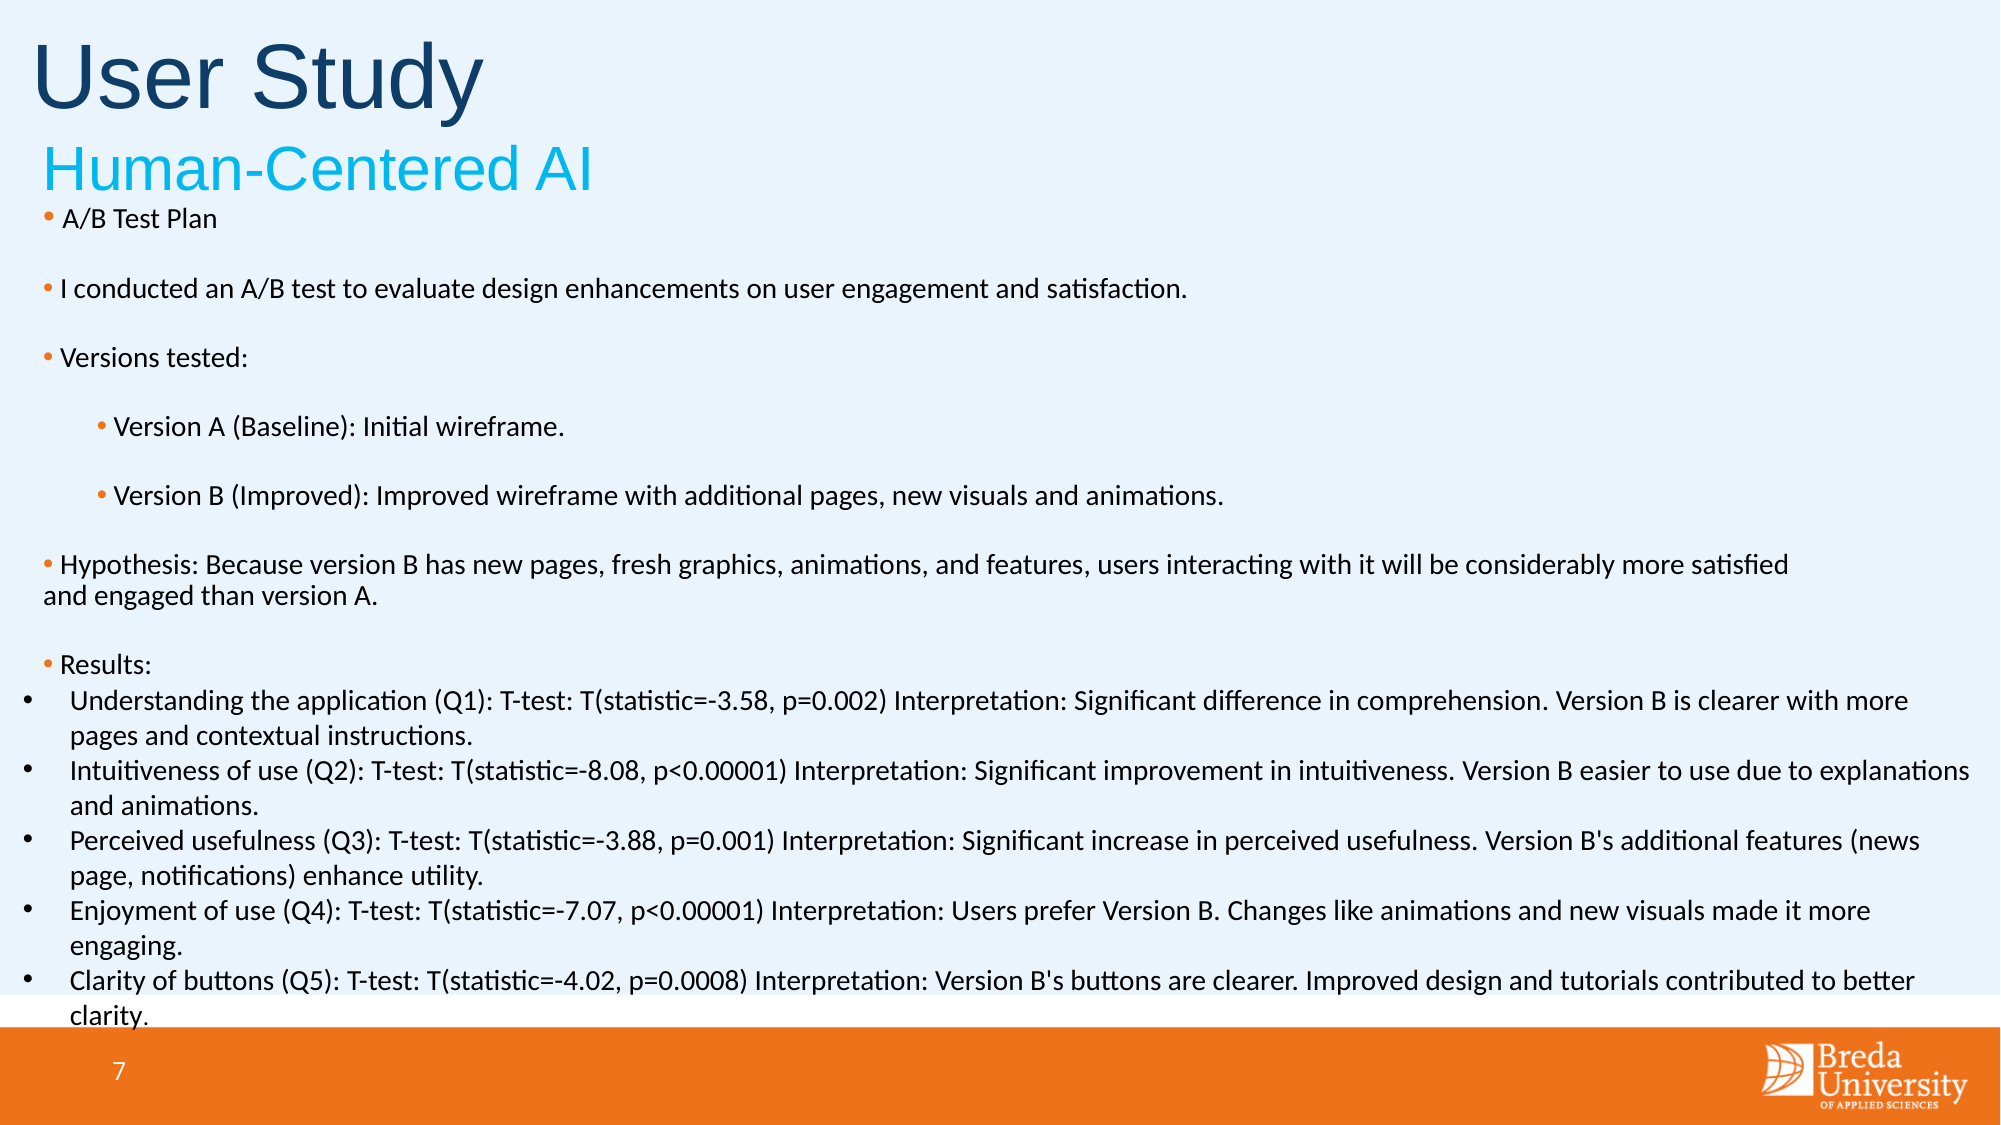

# User Study
Human-Centered AI
 A/B Test Plan
 I conducted an A/B test to evaluate design enhancements on user engagement and satisfaction.
 Versions tested:
 Version A (Baseline): Initial wireframe.
 Version B (Improved): Improved wireframe with additional pages, new visuals and animations.
 Hypothesis: Because version B has new pages, fresh graphics, animations, and features, users interacting with it will be considerably more satisfied and engaged than version A.
 Results:

Understanding the application (Q1): T-test: T(statistic=-3.58, p=0.002) Interpretation: Significant difference in comprehension. Version B is clearer with more pages and contextual instructions.
Intuitiveness of use (Q2): T-test: T(statistic=-8.08, p<0.00001) Interpretation: Significant improvement in intuitiveness. Version B easier to use due to explanations and animations.
Perceived usefulness (Q3): T-test: T(statistic=-3.88, p=0.001) Interpretation: Significant increase in perceived usefulness. Version B's additional features (news page, notifications) enhance utility.
Enjoyment of use (Q4): T-test: T(statistic=-7.07, p<0.00001) Interpretation: Users prefer Version B. Changes like animations and new visuals made it more engaging.
Clarity of buttons (Q5): T-test: T(statistic=-4.02, p=0.0008) Interpretation: Version B's buttons are clearer. Improved design and tutorials contributed to better clarity.
7